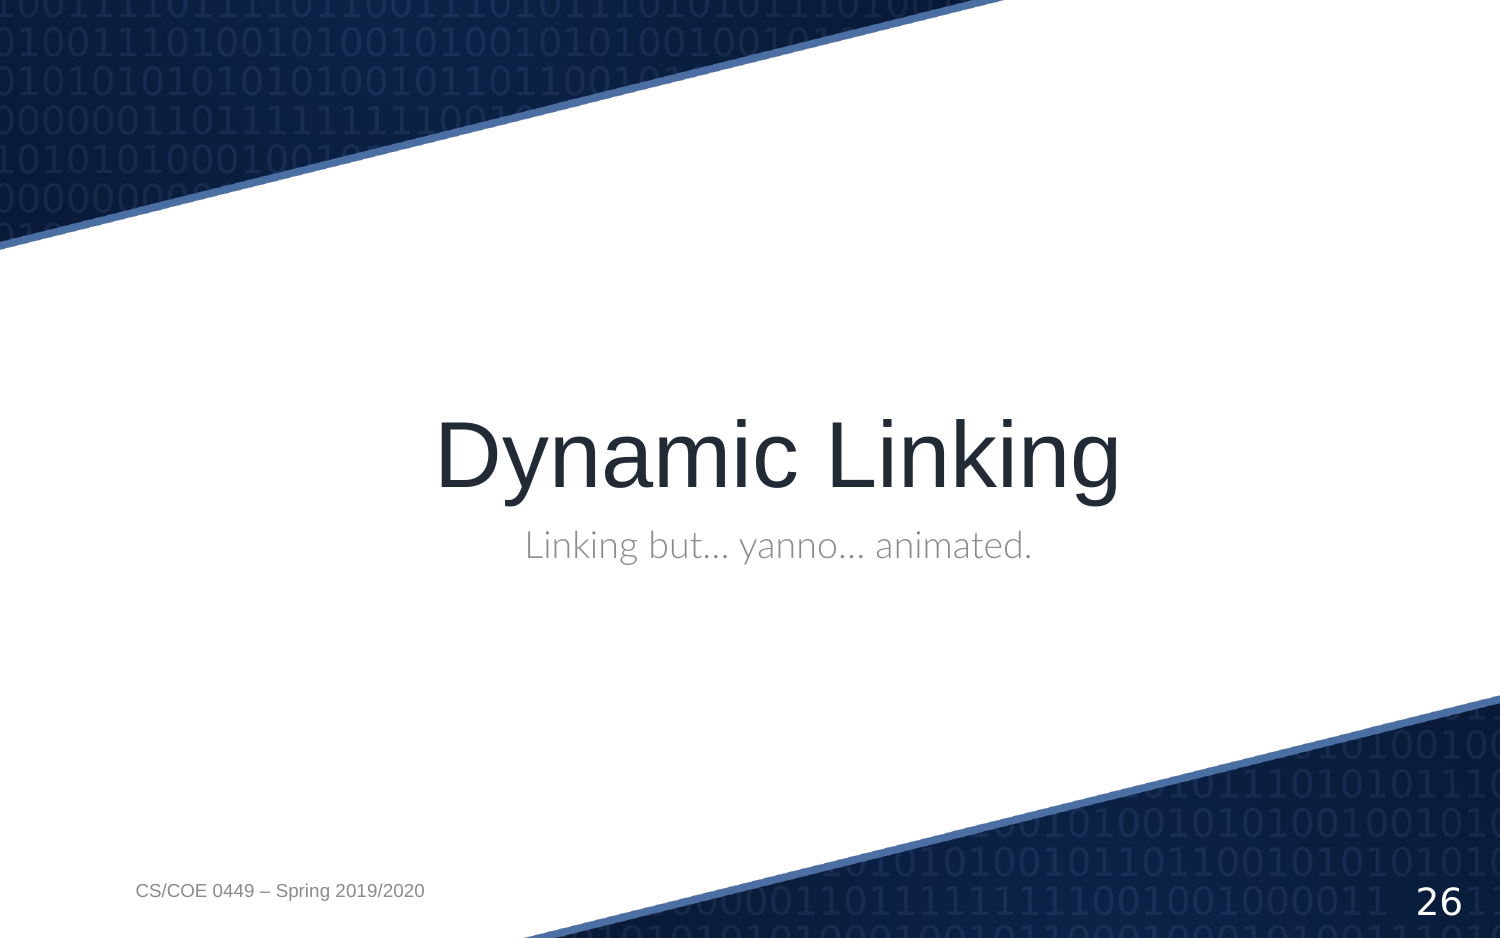

# Dynamic Linking
Linking but… yanno… animated.
CS/COE 0449 – Spring 2019/2020
26